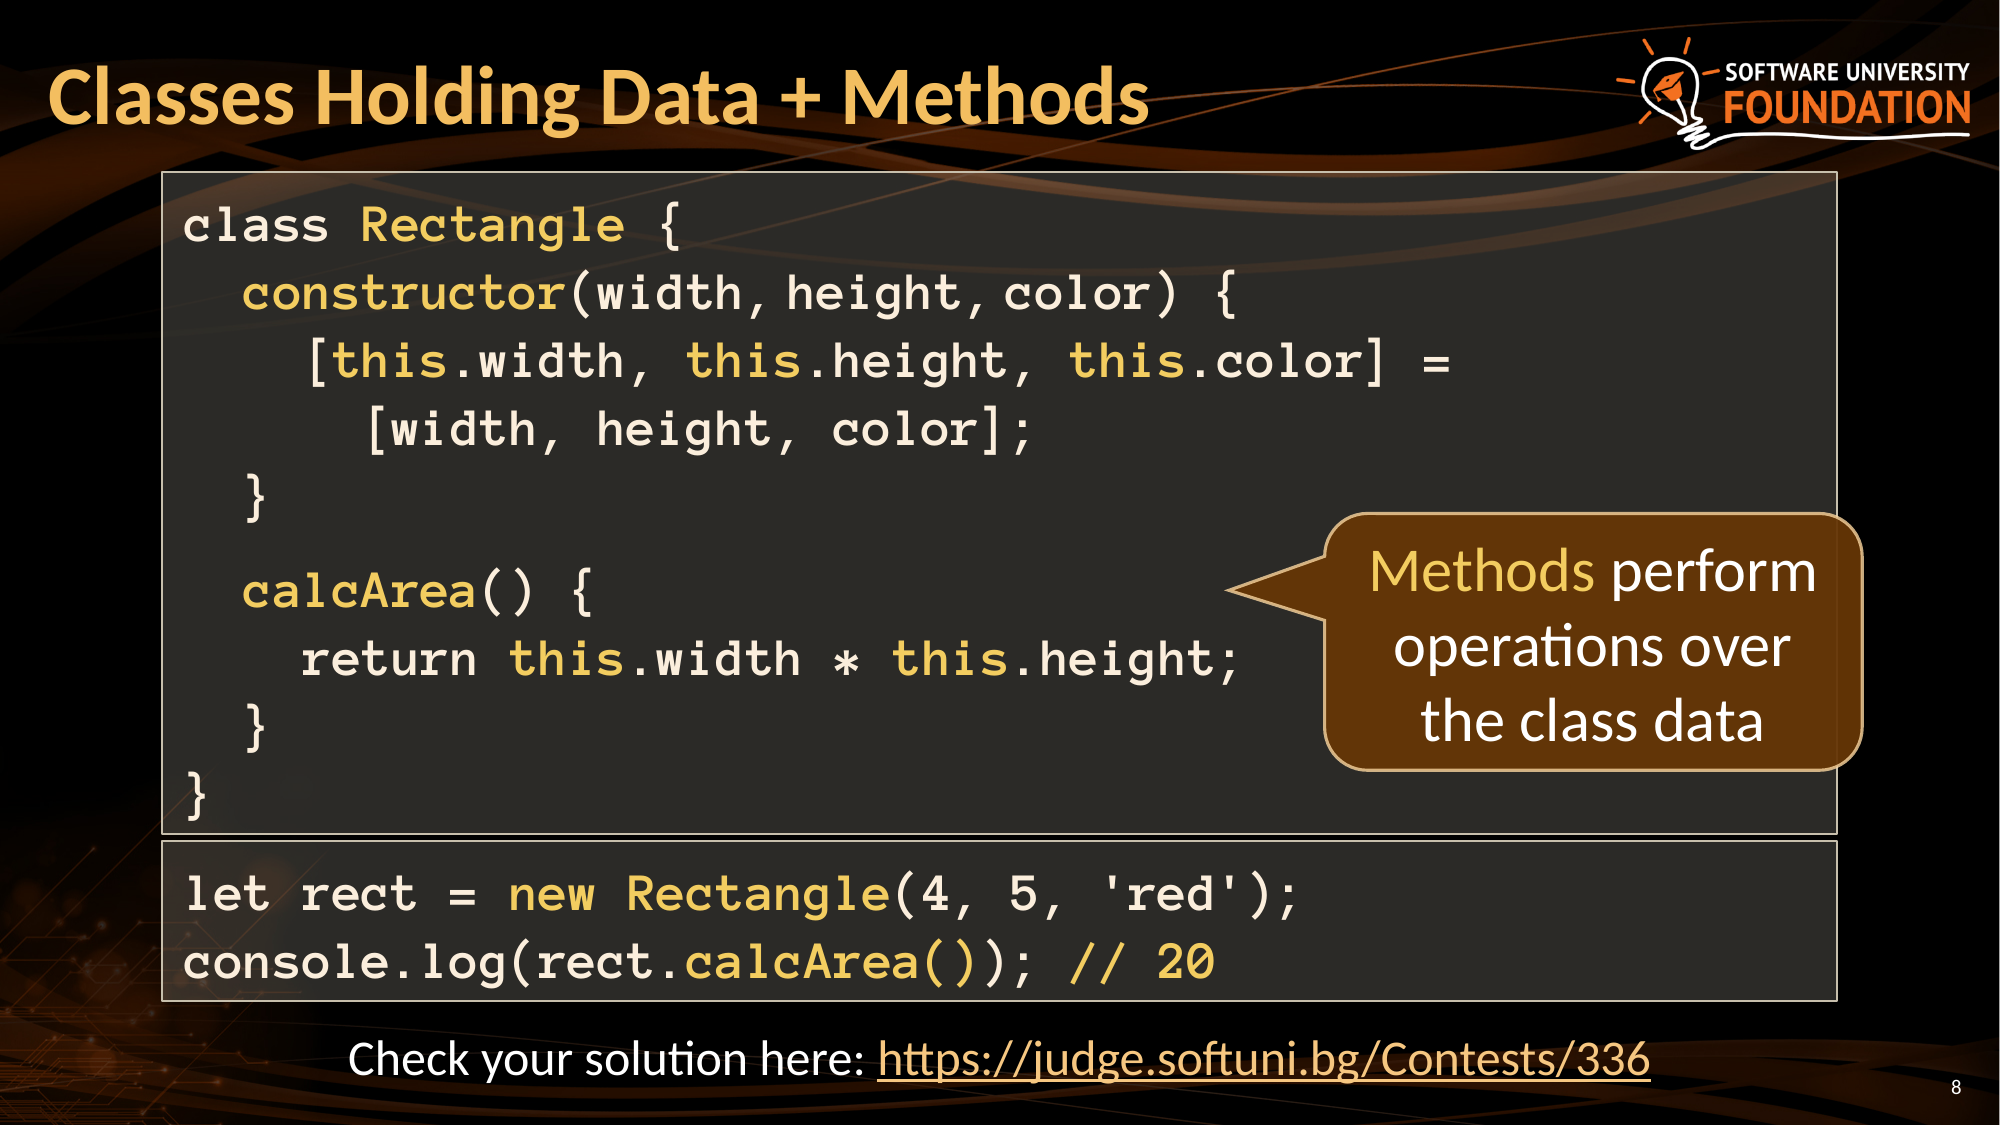

# Classes Holding Data + Methods
class Rectangle {
  constructor(width, height, color) {
    [this.width, this.height, this.color] =
      [width, height, color];
  }
  calcArea() {
    return this.width * this.height;
  }
}
Methods perform operations over the class data
let rect = new Rectangle(4, 5, 'red');
console.log(rect.calcArea()); // 20
Check your solution here: https://judge.softuni.bg/Contests/336
8